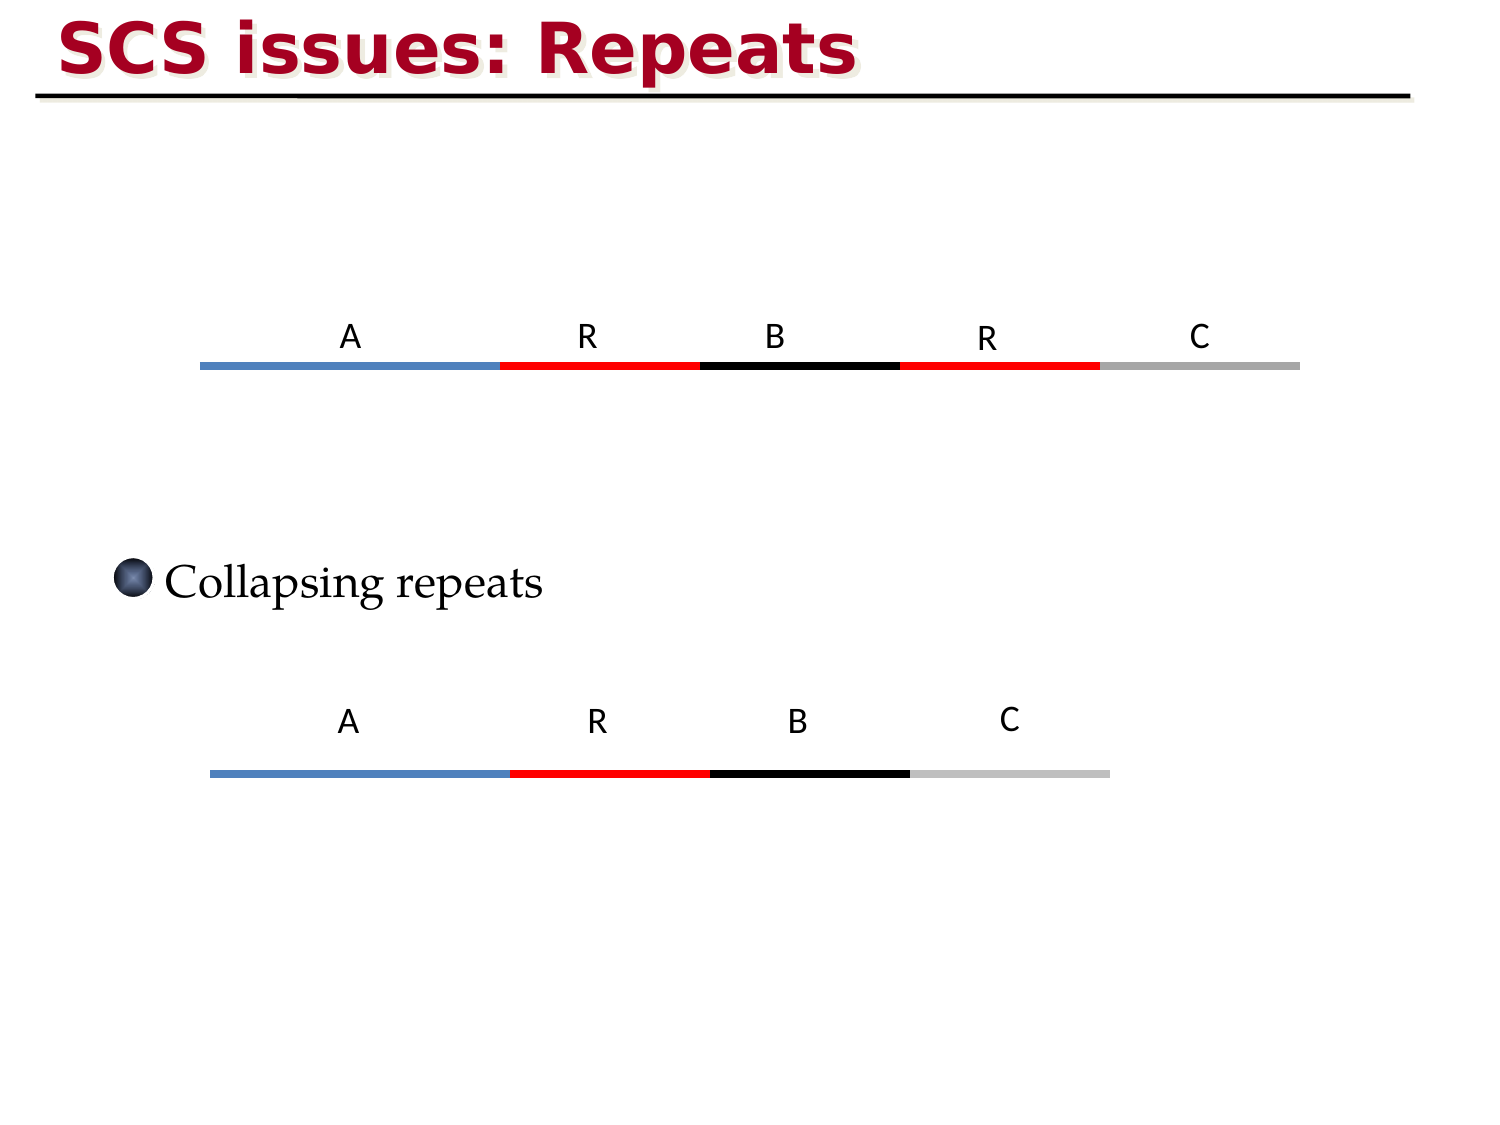

SCS issues: Repeats

A
R
B
C
R
Collapsing repeats

C
A
R
B